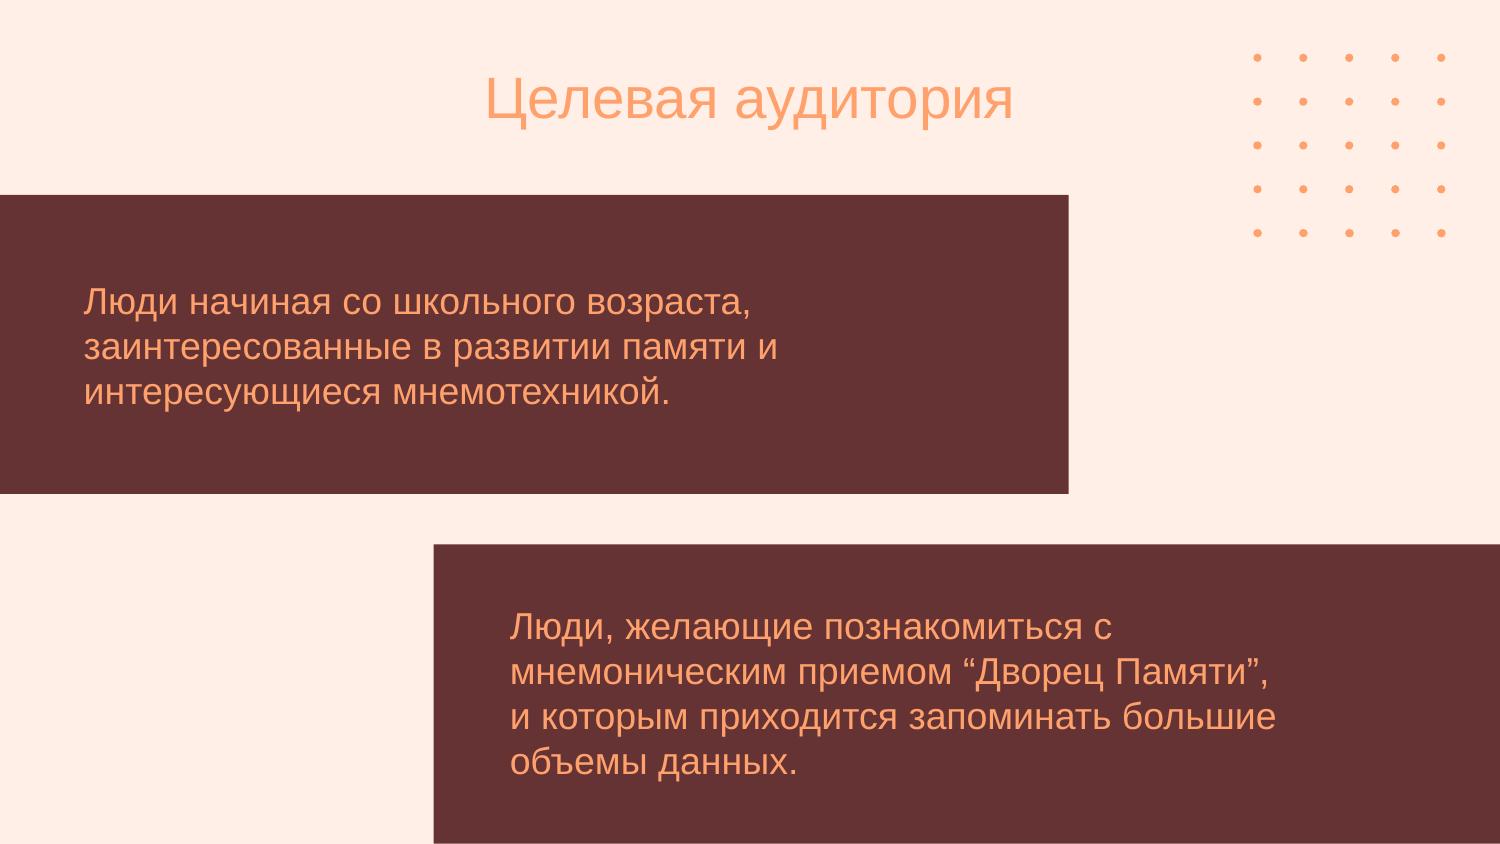

# Целевая аудитория
Люди начиная со школьного возраста, заинтересованные в развитии памяти и интересующиеся мнемотехникой.
Люди, желающие познакомиться с мнемоническим приемом “Дворец Памяти”,
и которым приходится запоминать большие объемы данных.